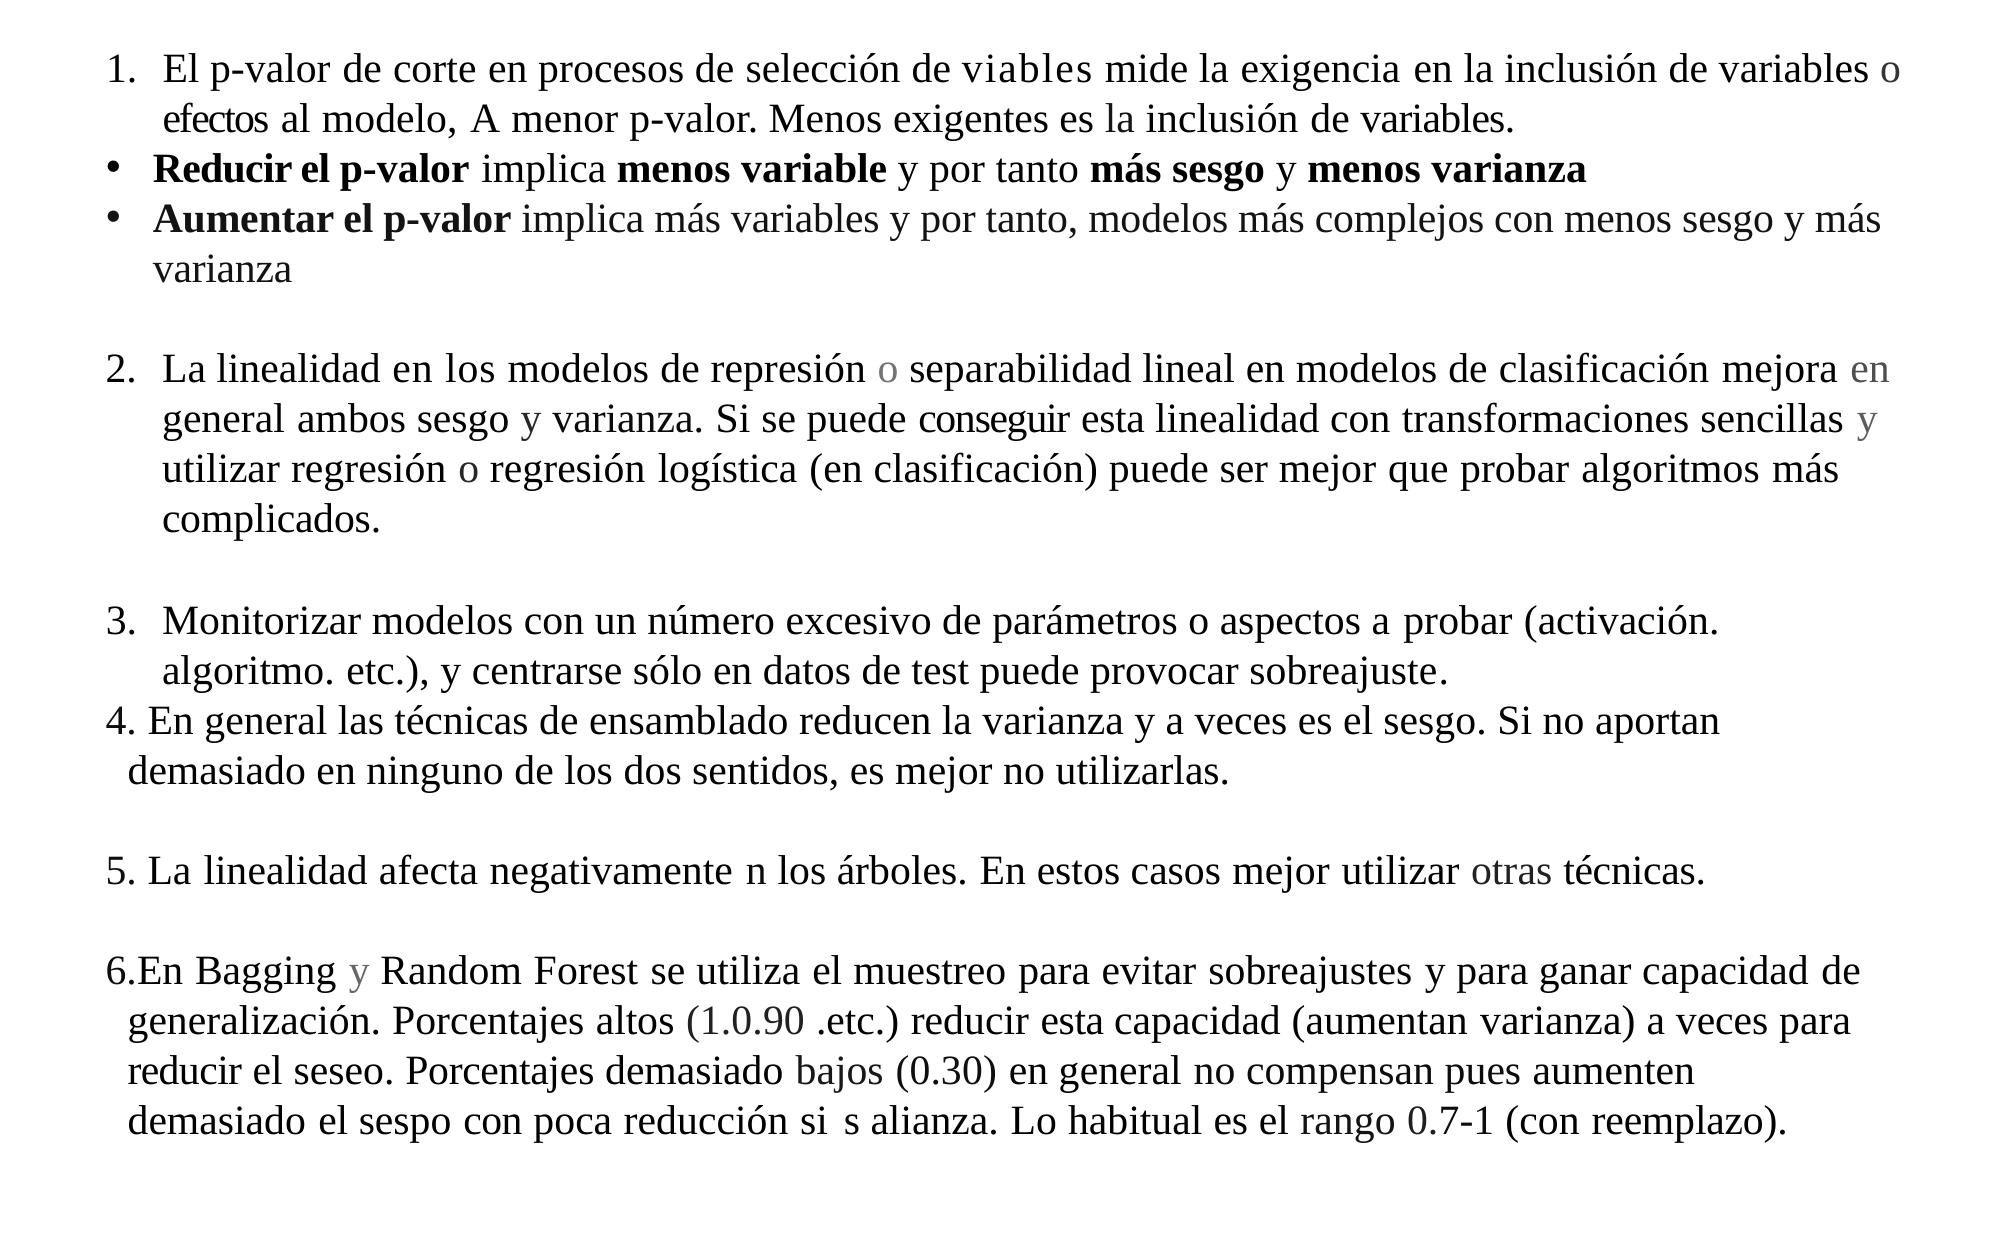

El p-valor de corte en procesos de selección de viables mide la exigencia en la inclusión de variables o efectos al modelo, A menor p-valor. Menos exigentes es la inclusión de variables.
Reducir el p-valor implica menos variable y por tanto más sesgo y menos varianza
Aumentar el p-valor implica más variables y por tanto, modelos más complejos con menos sesgo y más varianza

La linealidad en los modelos de represión o separabilidad lineal en modelos de clasificación mejora en general ambos sesgo y varianza. Si se puede conseguir esta linealidad con transformaciones sencillas y utilizar regresión o regresión logística (en clasificación) puede ser mejor que probar algoritmos más complicados.

Monitorizar modelos con un número excesivo de parámetros o aspectos a probar (activación. algoritmo. etc.), y centrarse sólo en datos de test puede provocar sobreajuste.
 En general las técnicas de ensamblado reducen la varianza y a veces es el sesgo. Si no aportan demasiado en ninguno de los dos sentidos, es mejor no utilizarlas.

 La linealidad afecta negativamente n los árboles. En estos casos mejor utilizar otras técnicas.

En Bagging y Random Forest se utiliza el muestreo para evitar sobreajustes y para ganar capacidad de generalización. Porcentajes altos (1.0.90 .etc.) reducir esta capacidad (aumentan varianza) a veces para reducir el seseo. Porcentajes demasiado bajos (0.30) en general no compensan pues aumenten demasiado el sespo con poca reducción si s alianza. Lo habitual es el rango 0.7-1 (con reemplazo).